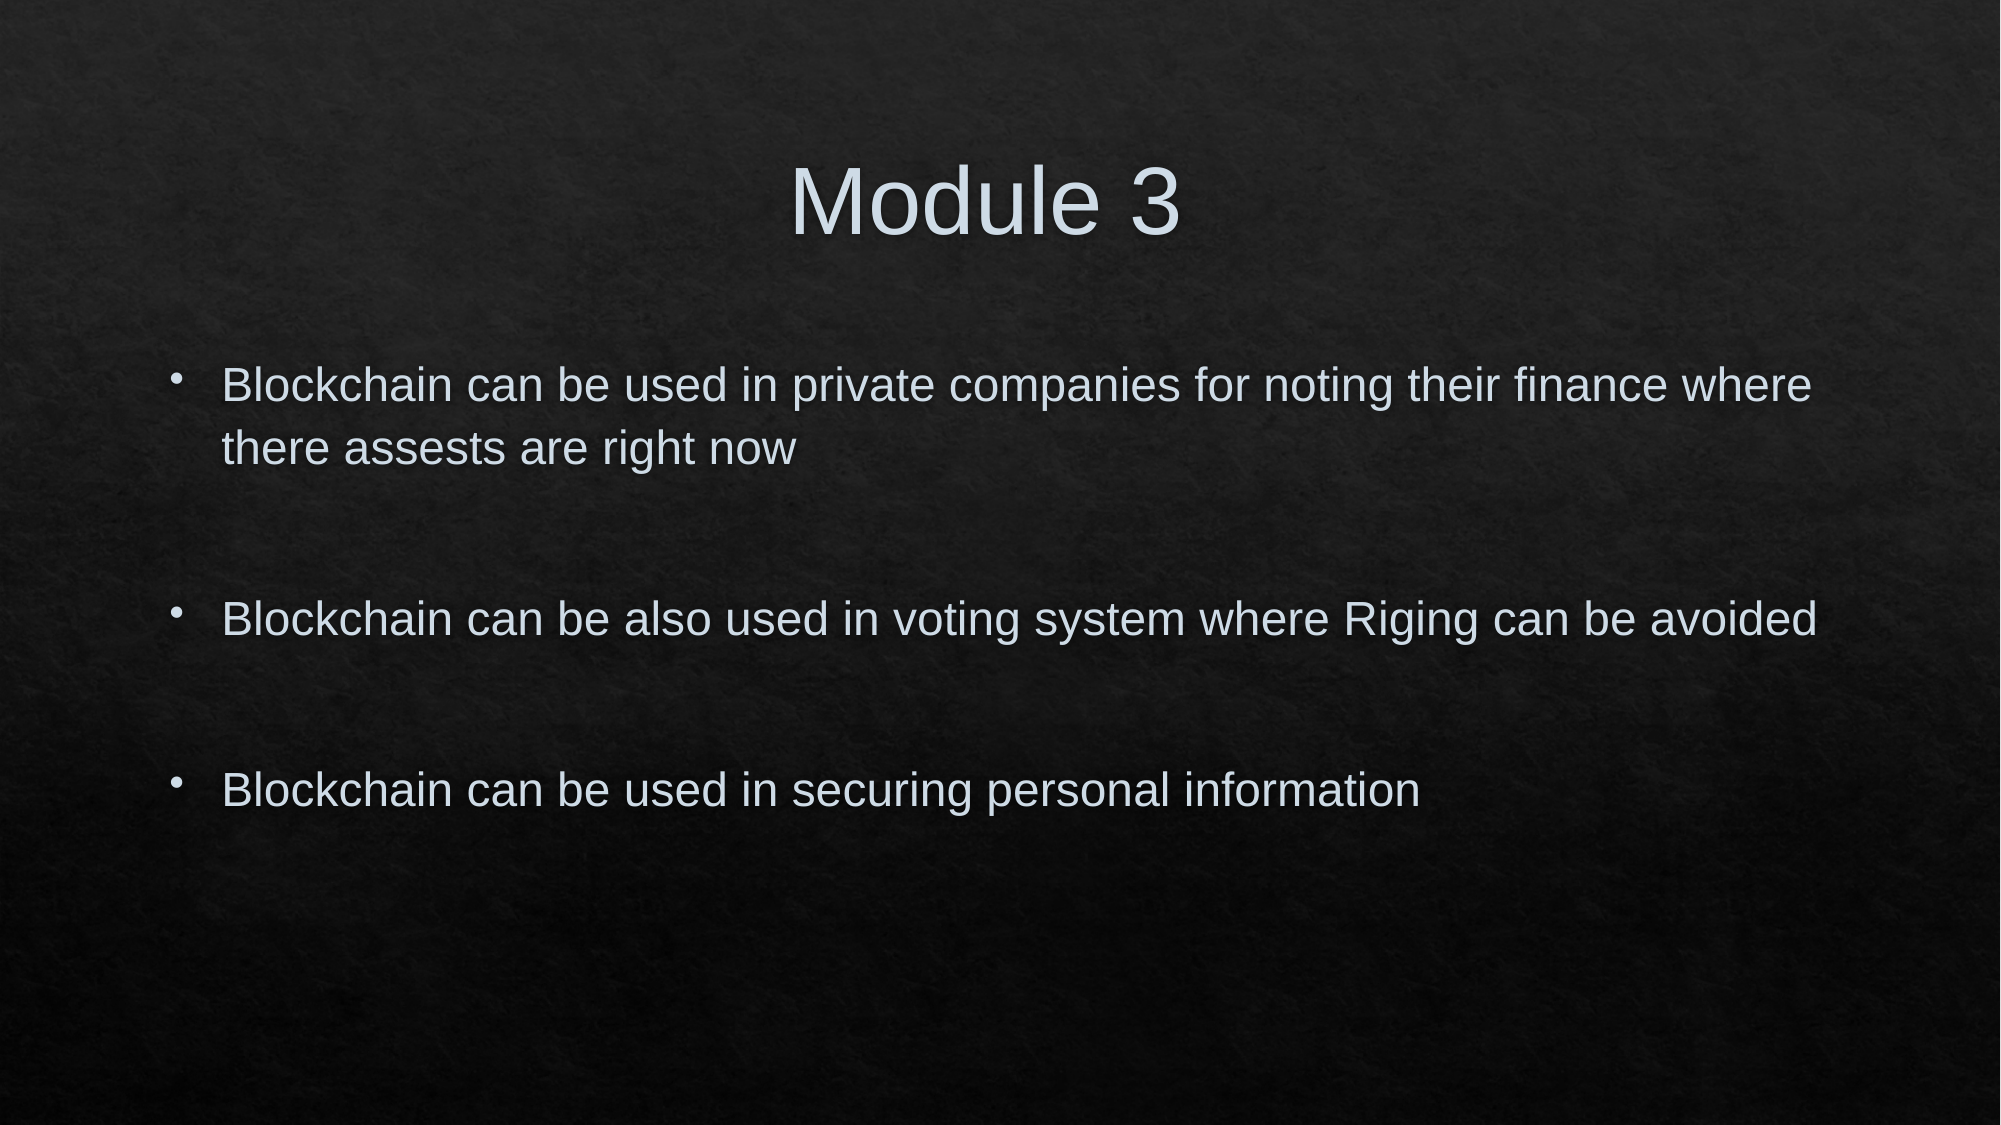

# Module 3
Blockchain can be used in private companies for noting their finance where there assests are right now

Blockchain can be also used in voting system where Riging can be avoided

Blockchain can be used in securing personal information